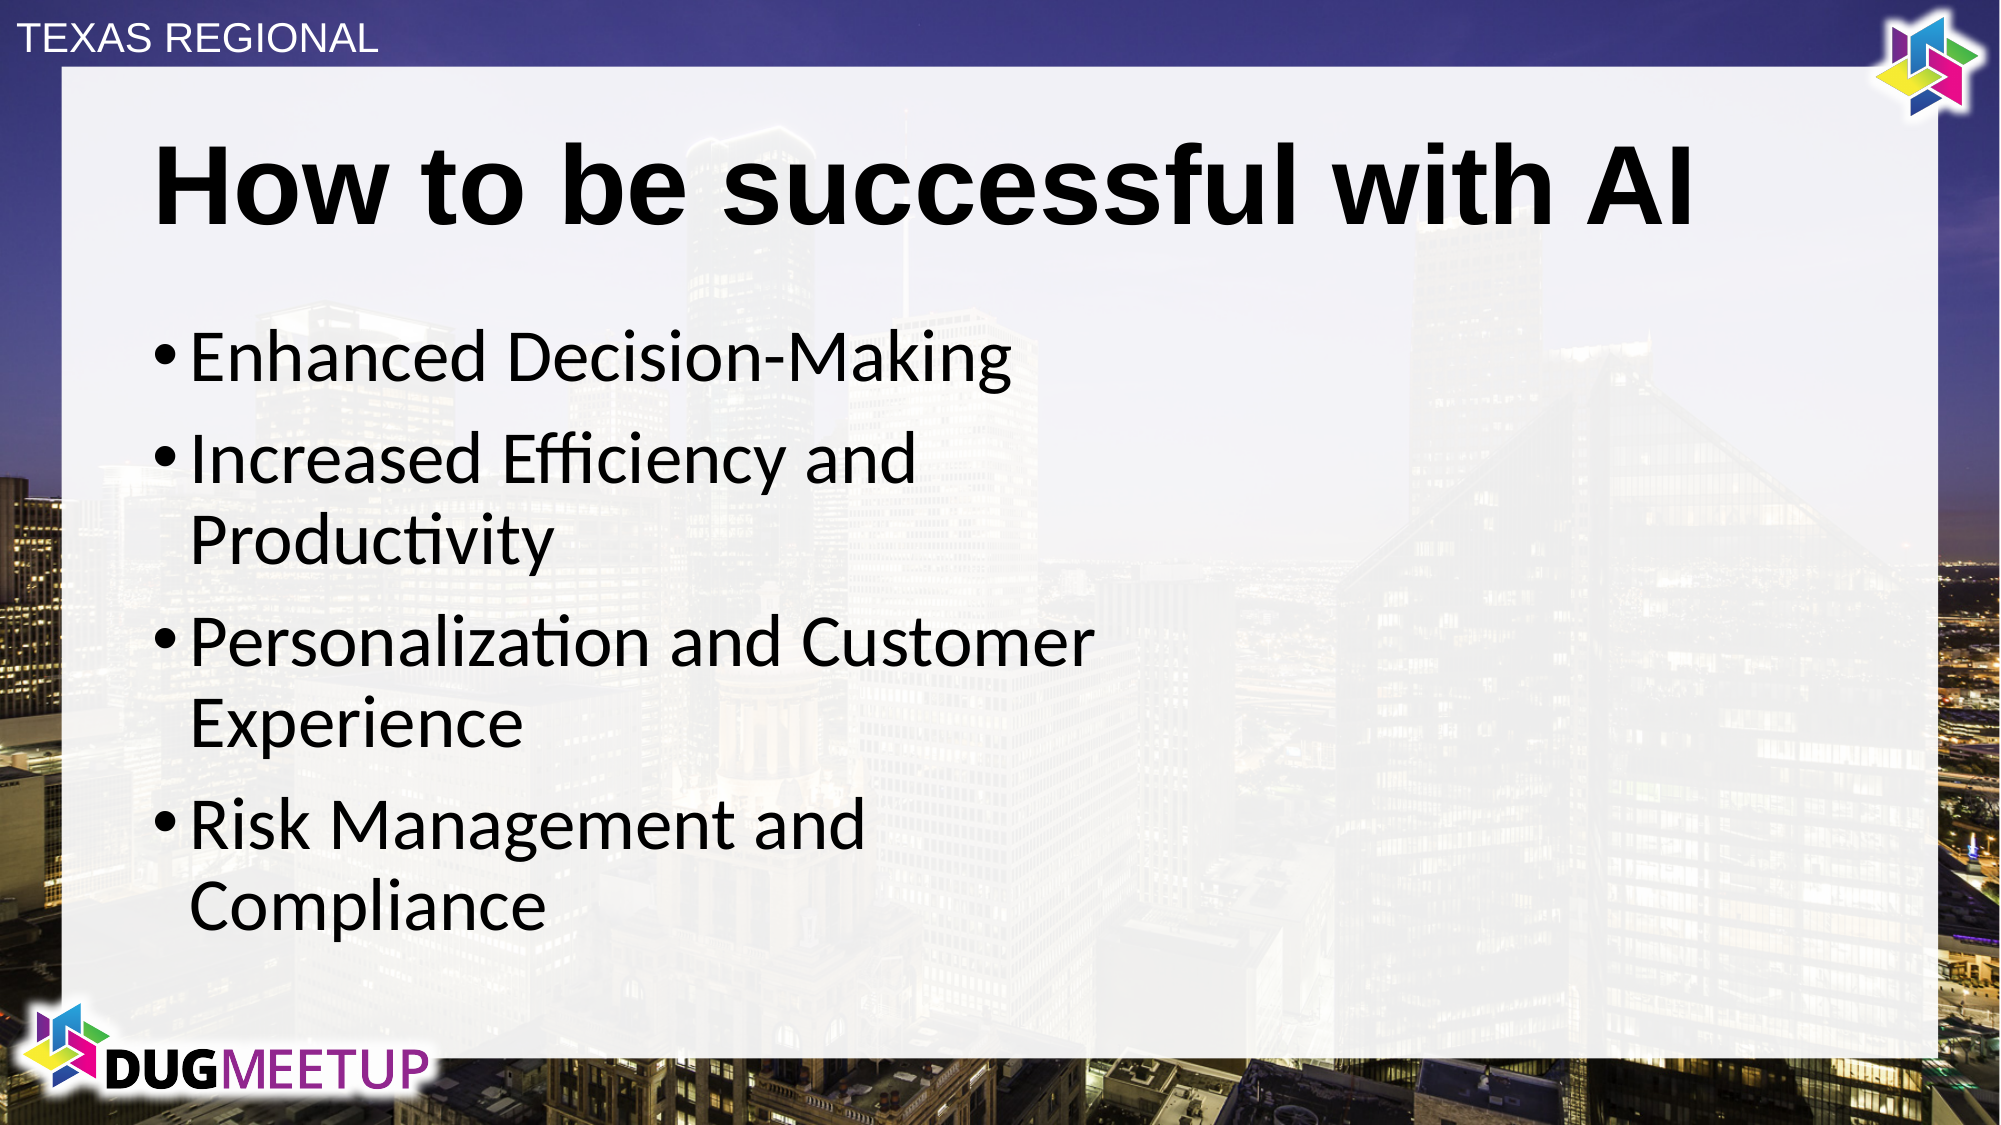

# How to be successful with AI
Enhanced Decision-Making
Increased Efficiency and Productivity
Personalization and Customer Experience
Risk Management and Compliance